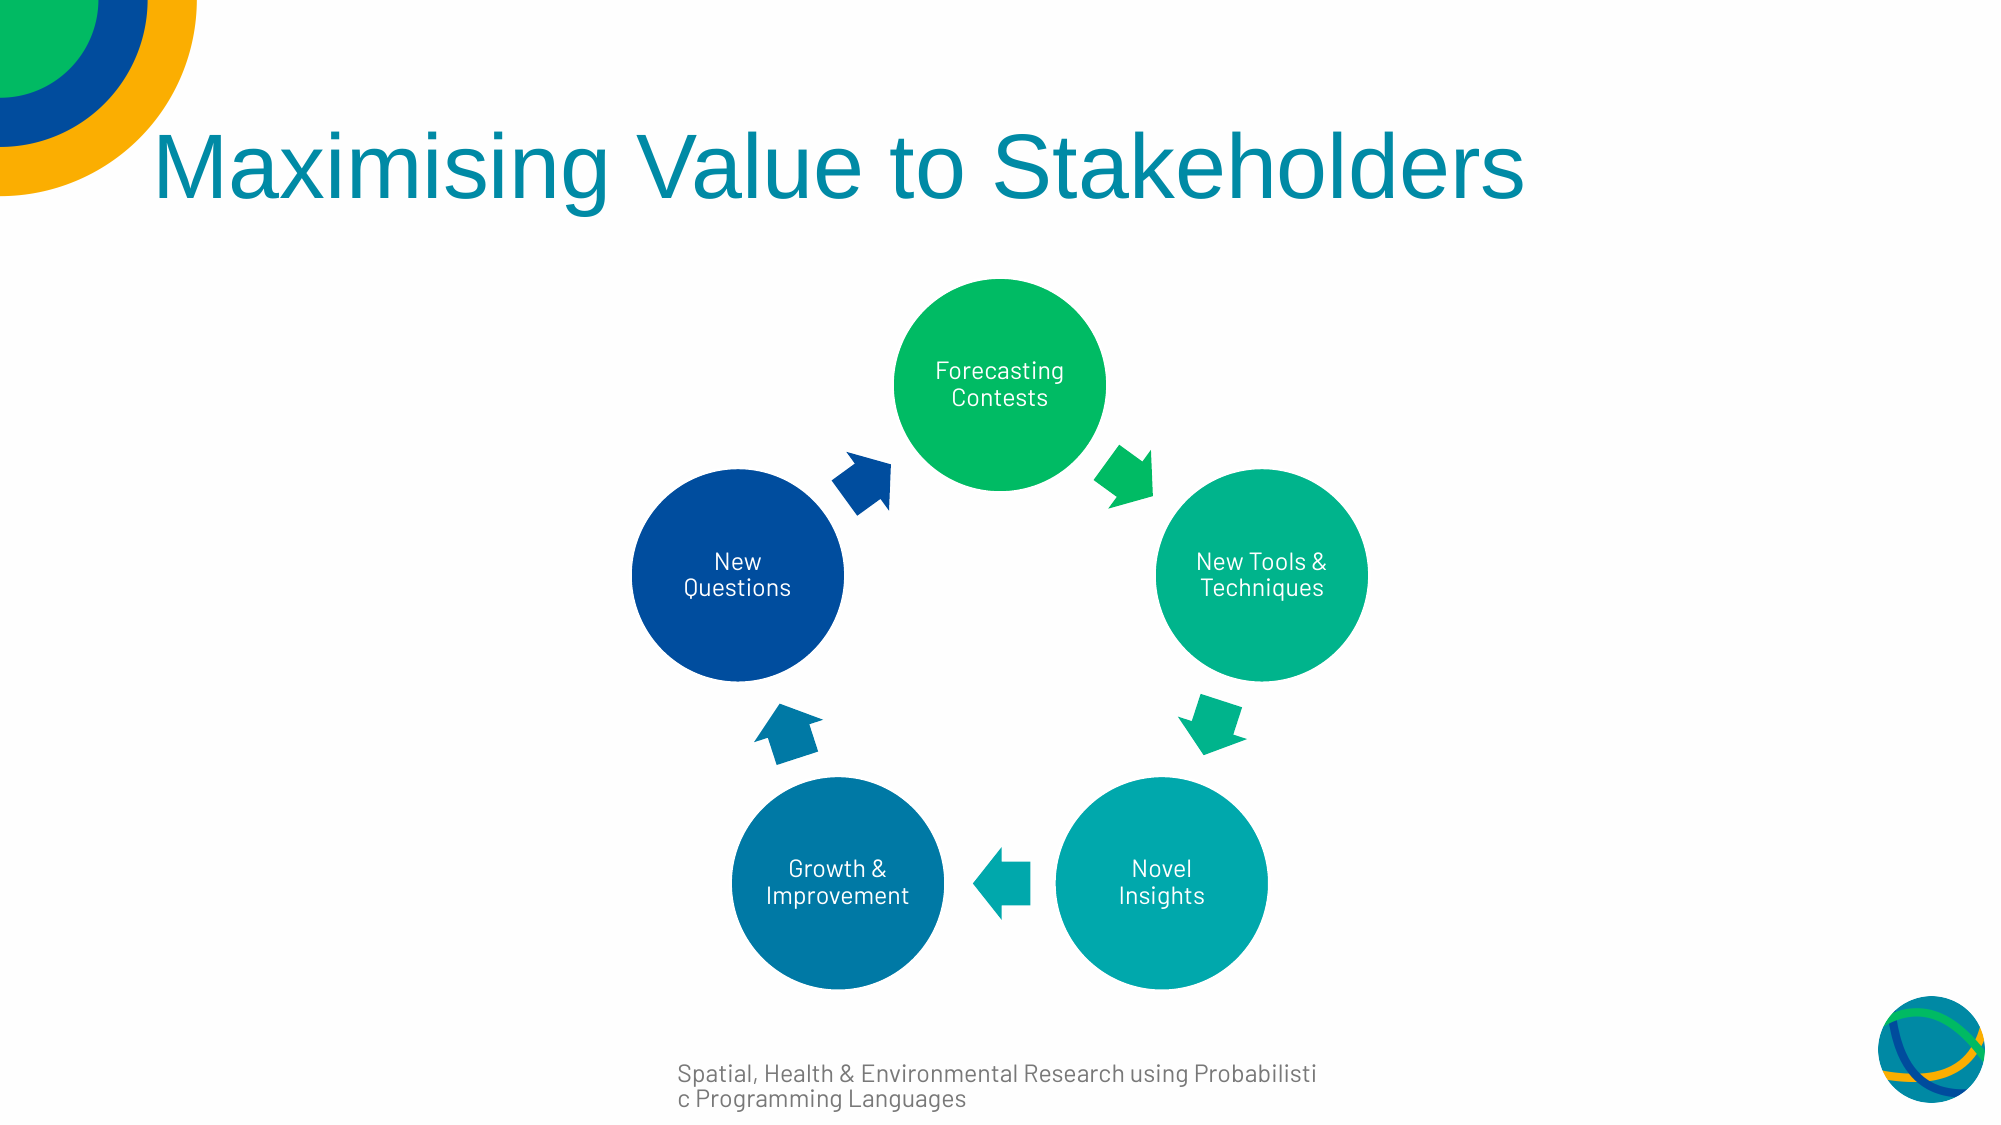

# Maximising Value to Stakeholders
Forecasting Contests

New Tools & Techniques

Novel Insights

Growth & Improvement

New Questions

Spatial, Health & Environmental Research using Probabilistic Programming Languages